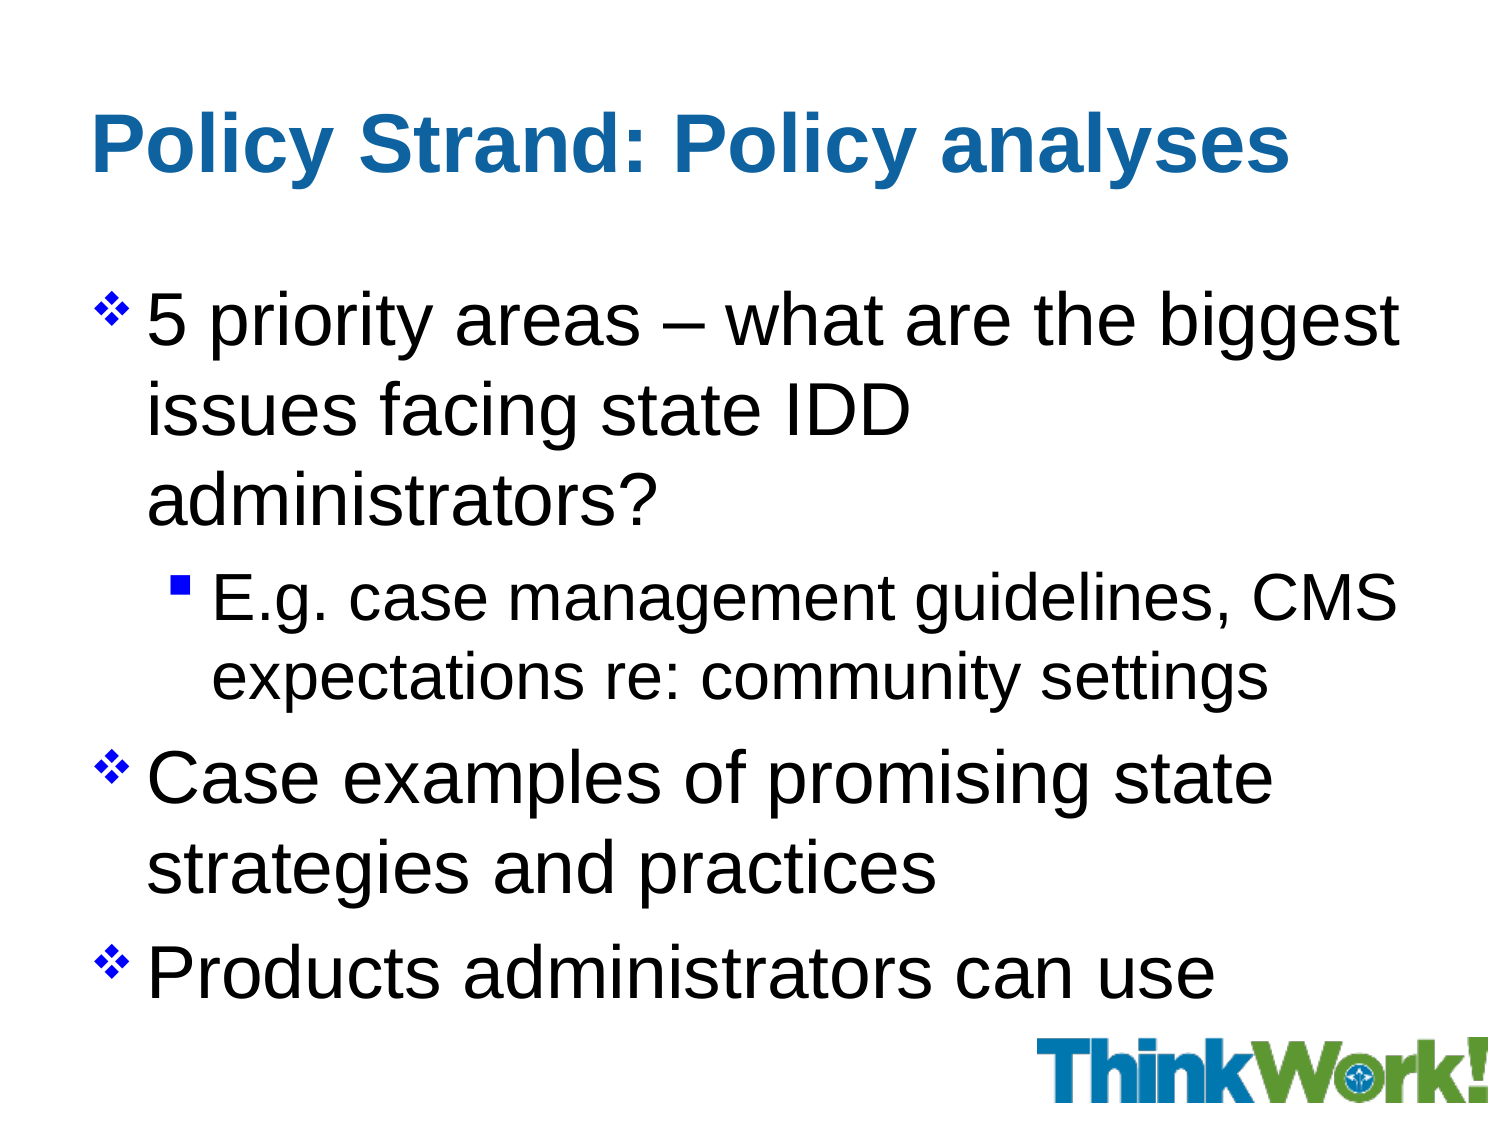

# Policy Strand: Policy analyses
5 priority areas – what are the biggest issues facing state IDD administrators?
E.g. case management guidelines, CMS expectations re: community settings
Case examples of promising state strategies and practices
Products administrators can use